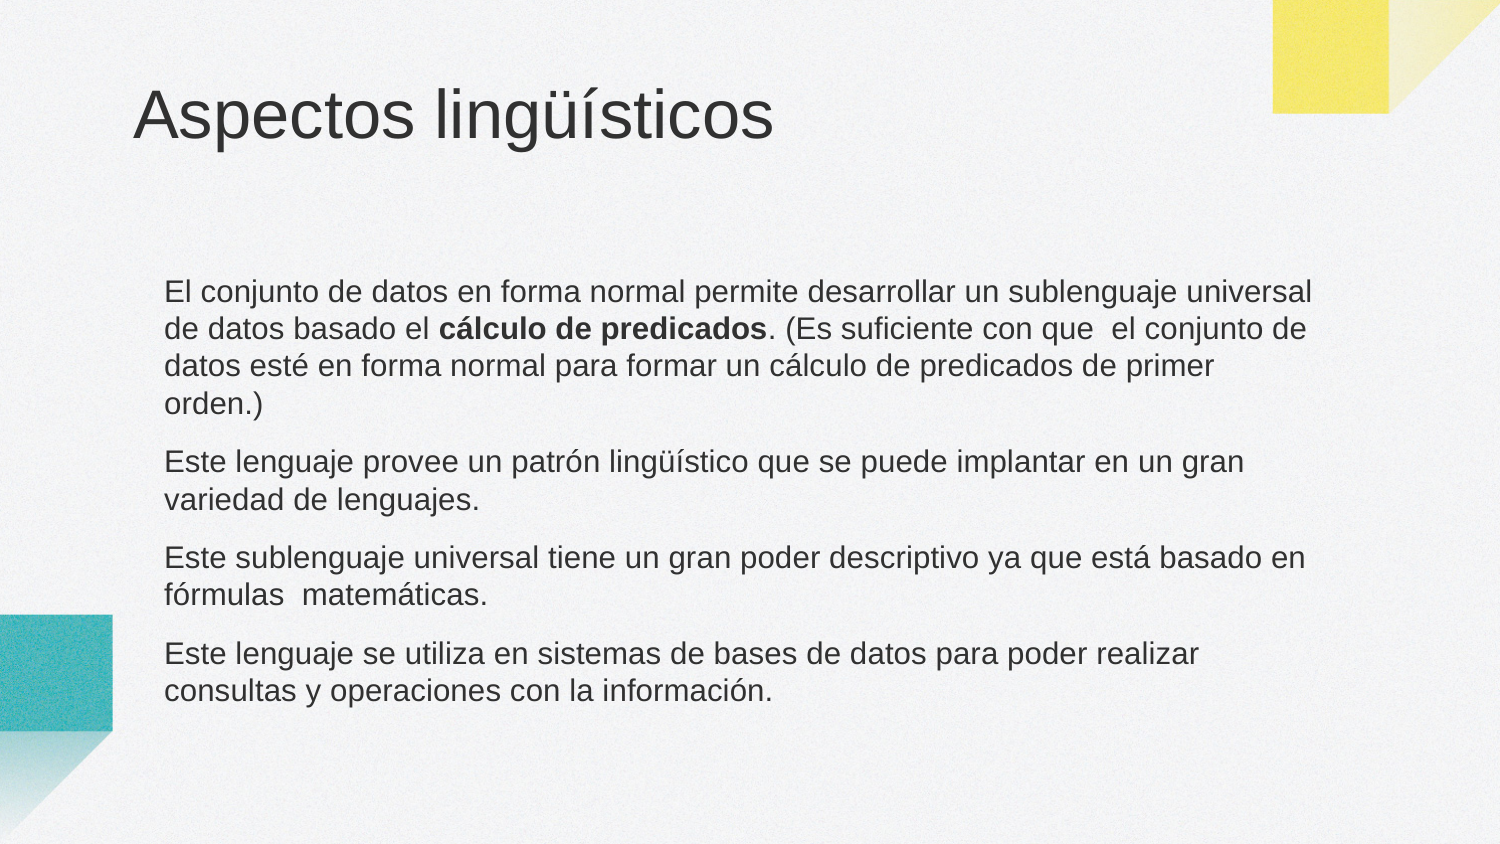

# Aspectos lingüísticos
El conjunto de datos en forma normal permite desarrollar un sublenguaje universal de datos basado el cálculo de predicados. (Es suficiente con que  el conjunto de datos esté en forma normal para formar un cálculo de predicados de primer orden.)
Este lenguaje provee un patrón lingüístico que se puede implantar en un gran variedad de lenguajes.
Este sublenguaje universal tiene un gran poder descriptivo ya que está basado en fórmulas  matemáticas.
Este lenguaje se utiliza en sistemas de bases de datos para poder realizar consultas y operaciones con la información.